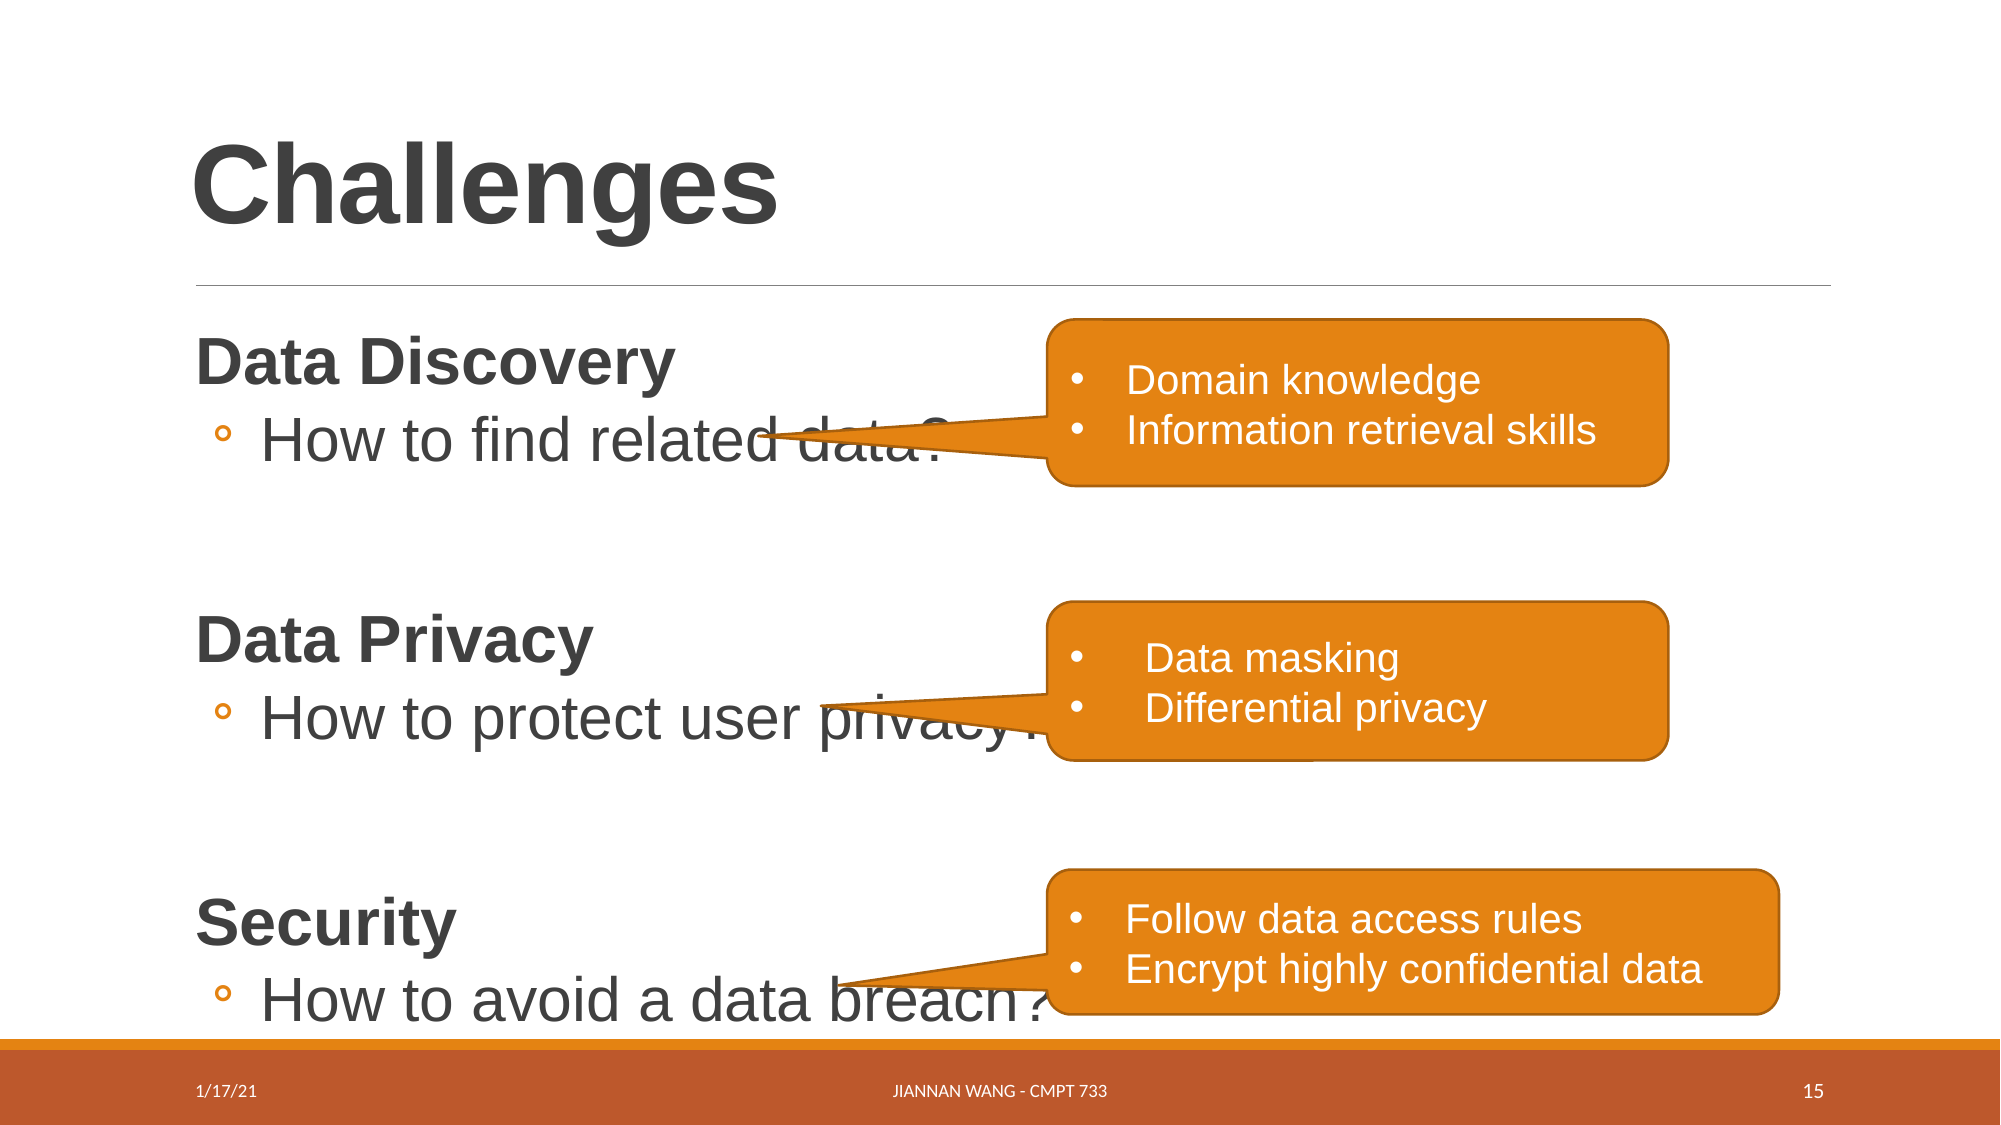

# Challenges
Data Discovery
 How to find related data?

Data Privacy
 How to protect user privacy?

Security
 How to avoid a data breach?

Domain knowledge
Information retrieval skills
Data masking
Differential privacy
Follow data access rules
Encrypt highly confidential data
1/17/21
Jiannan Wang - CMPT 733
15